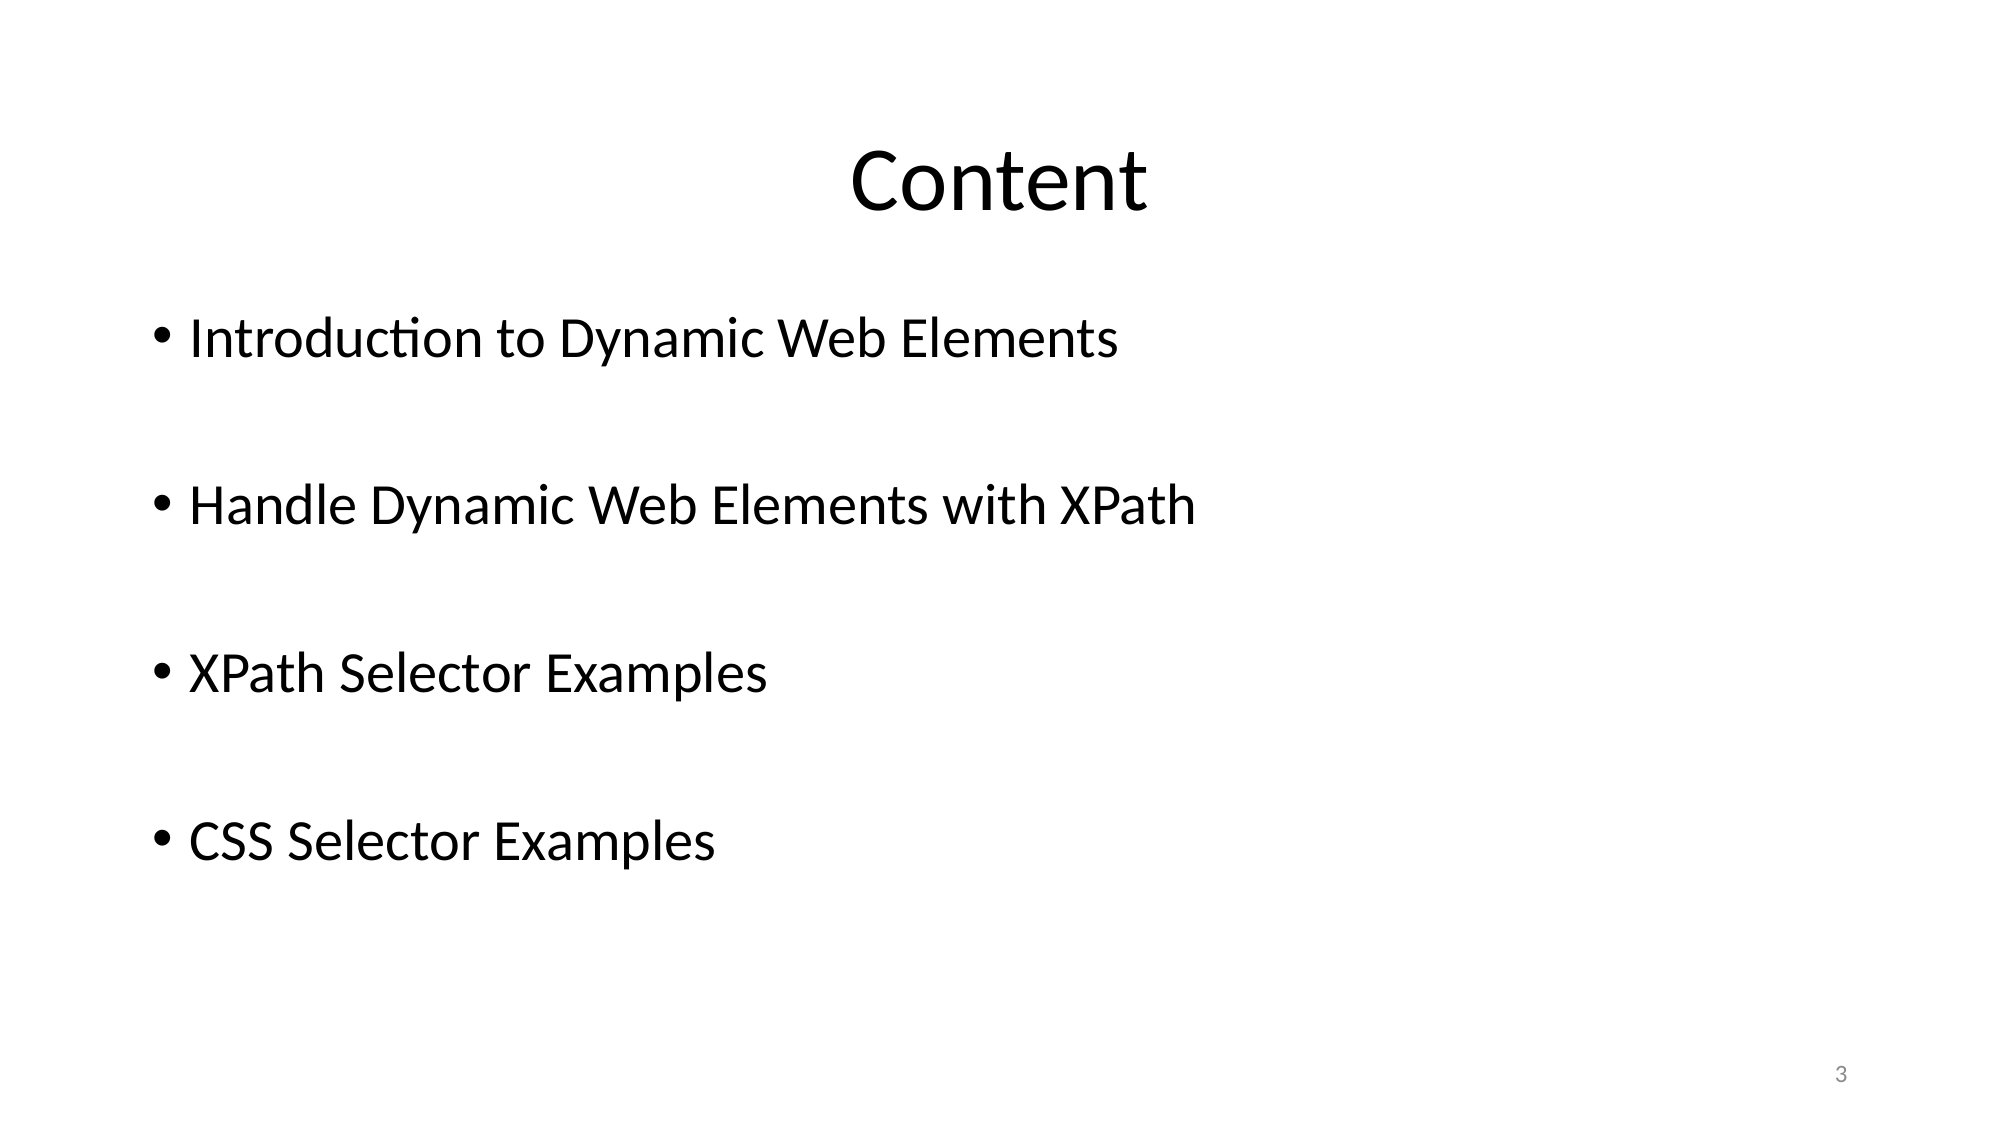

Content
Introduction to Dynamic Web Elements

Handle Dynamic Web Elements with XPath

XPath Selector Examples

CSS Selector Examples

3